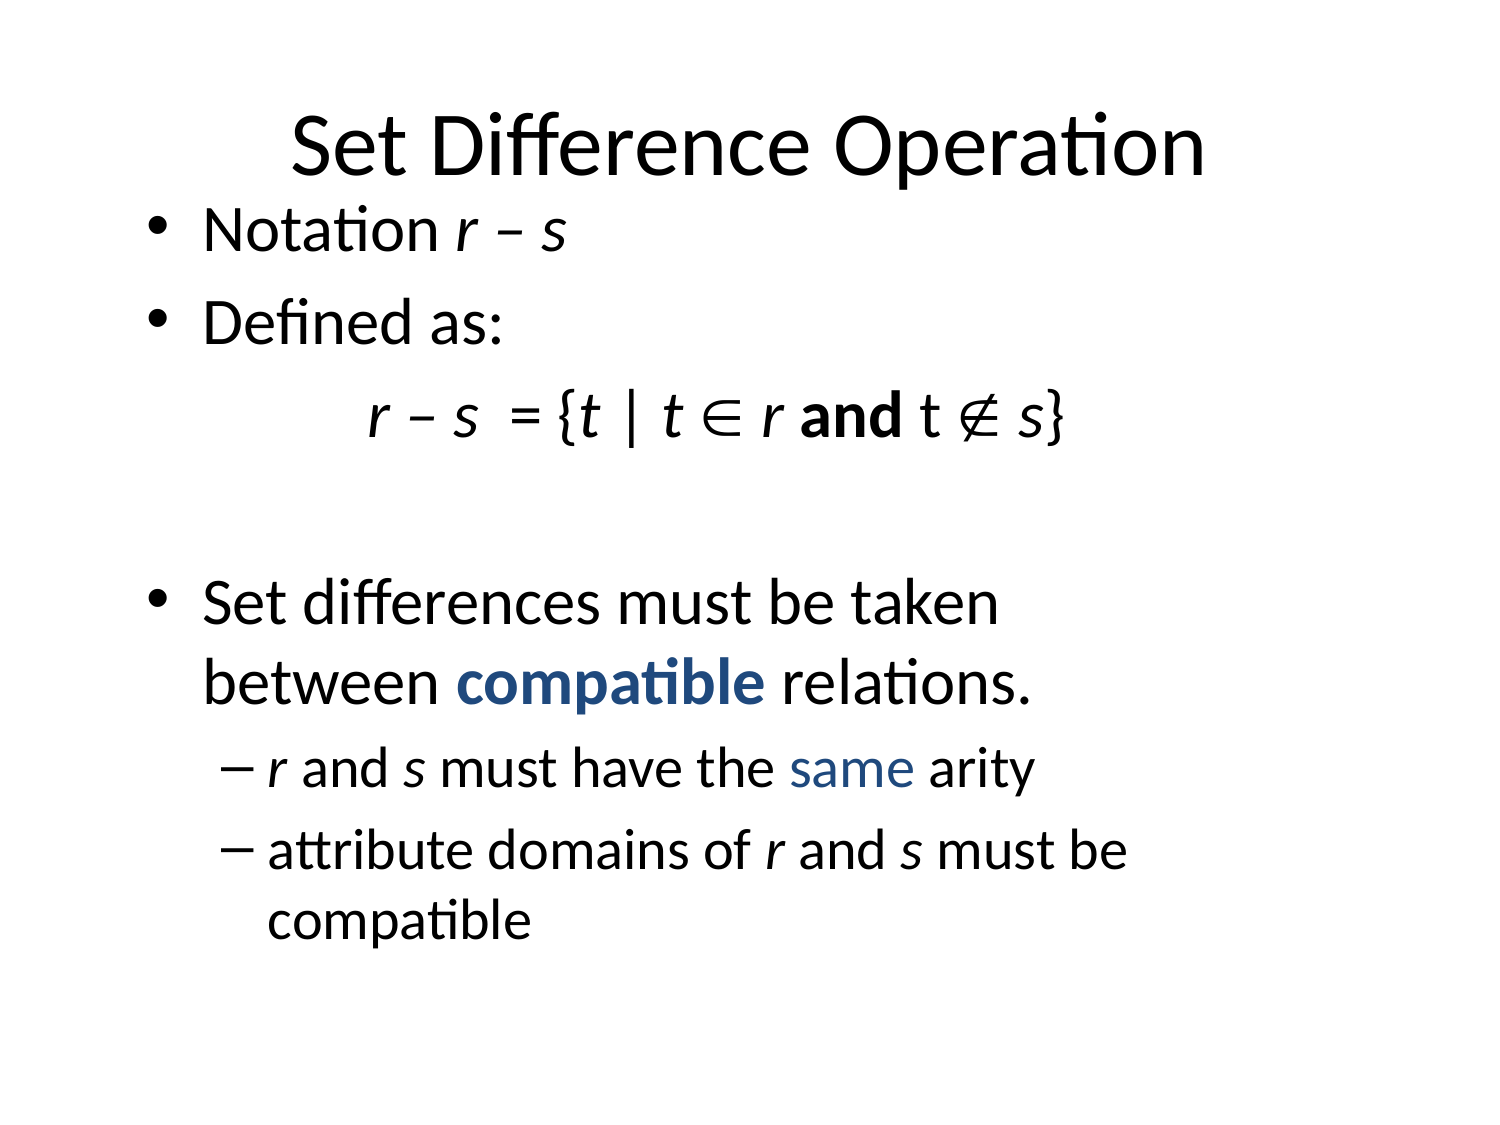

# Set Difference Operation
Notation r – s
Defined as:
		 r – s  = {t | t ∈ r and t ∉ s}

Set differences must be taken between compatible relations.
r and s must have the same arity
attribute domains of r and s must be compatible